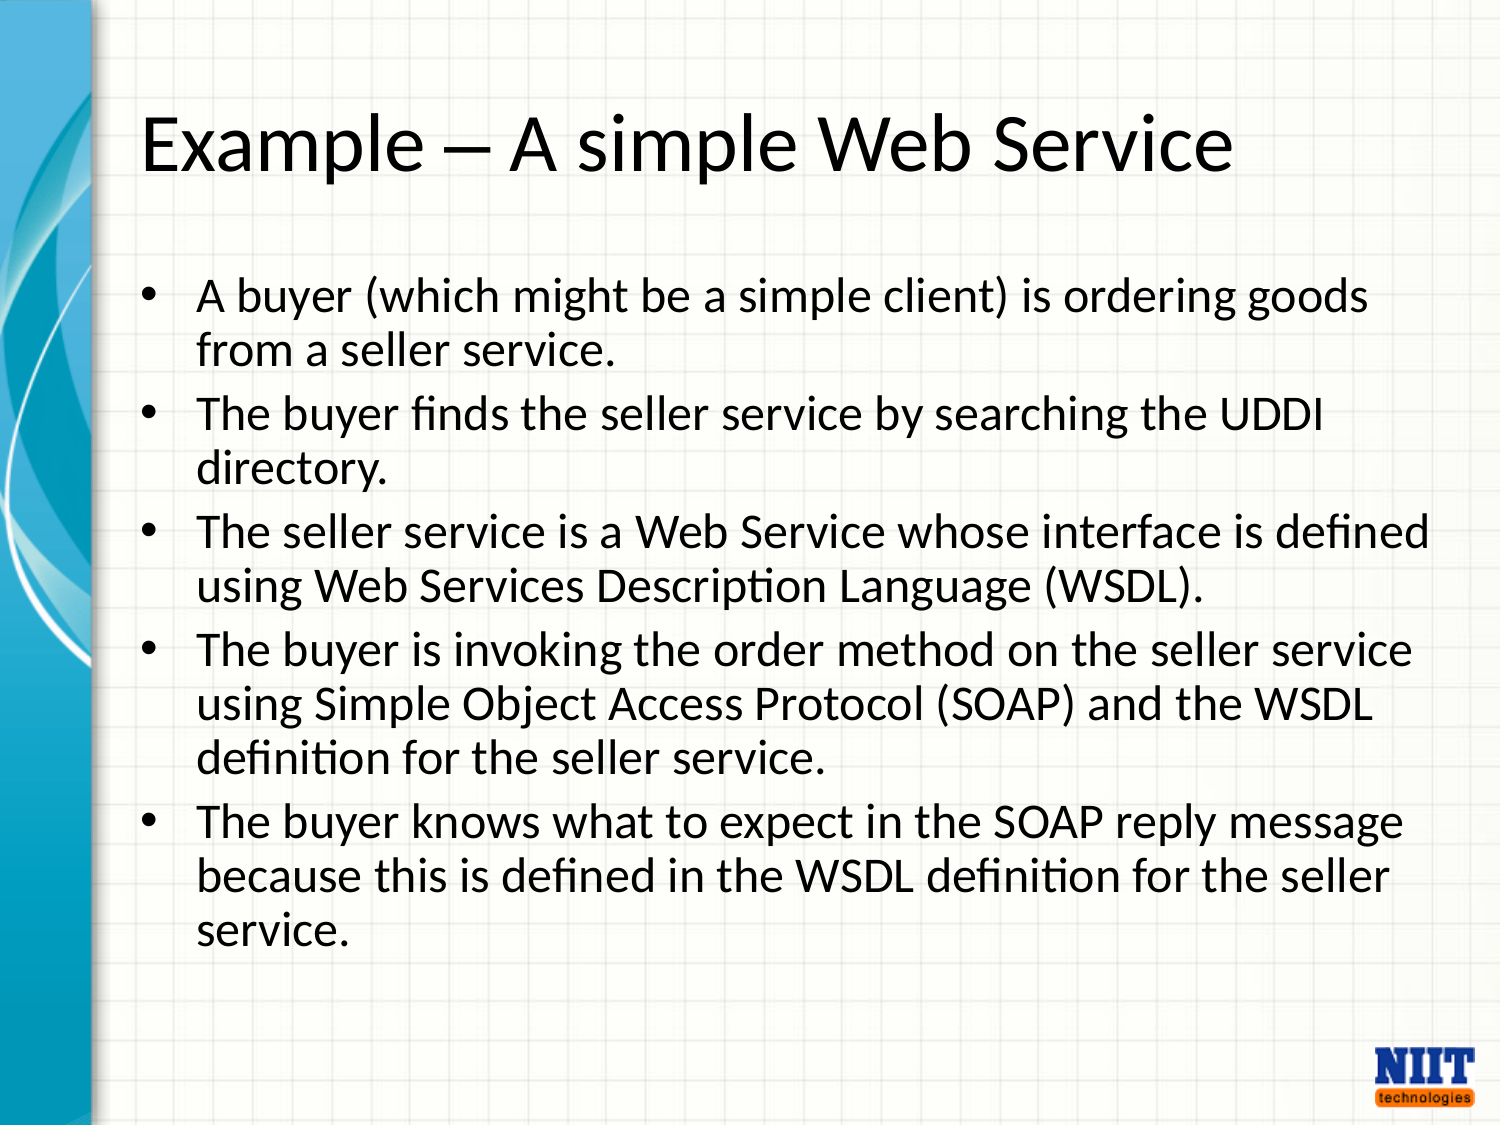

# Example – A simple Web Service
A buyer (which might be a simple client) is ordering goods from a seller service.
The buyer finds the seller service by searching the UDDI directory.
The seller service is a Web Service whose interface is defined using Web Services Description Language (WSDL).
The buyer is invoking the order method on the seller service using Simple Object Access Protocol (SOAP) and the WSDL definition for the seller service.
The buyer knows what to expect in the SOAP reply message because this is defined in the WSDL definition for the seller service.